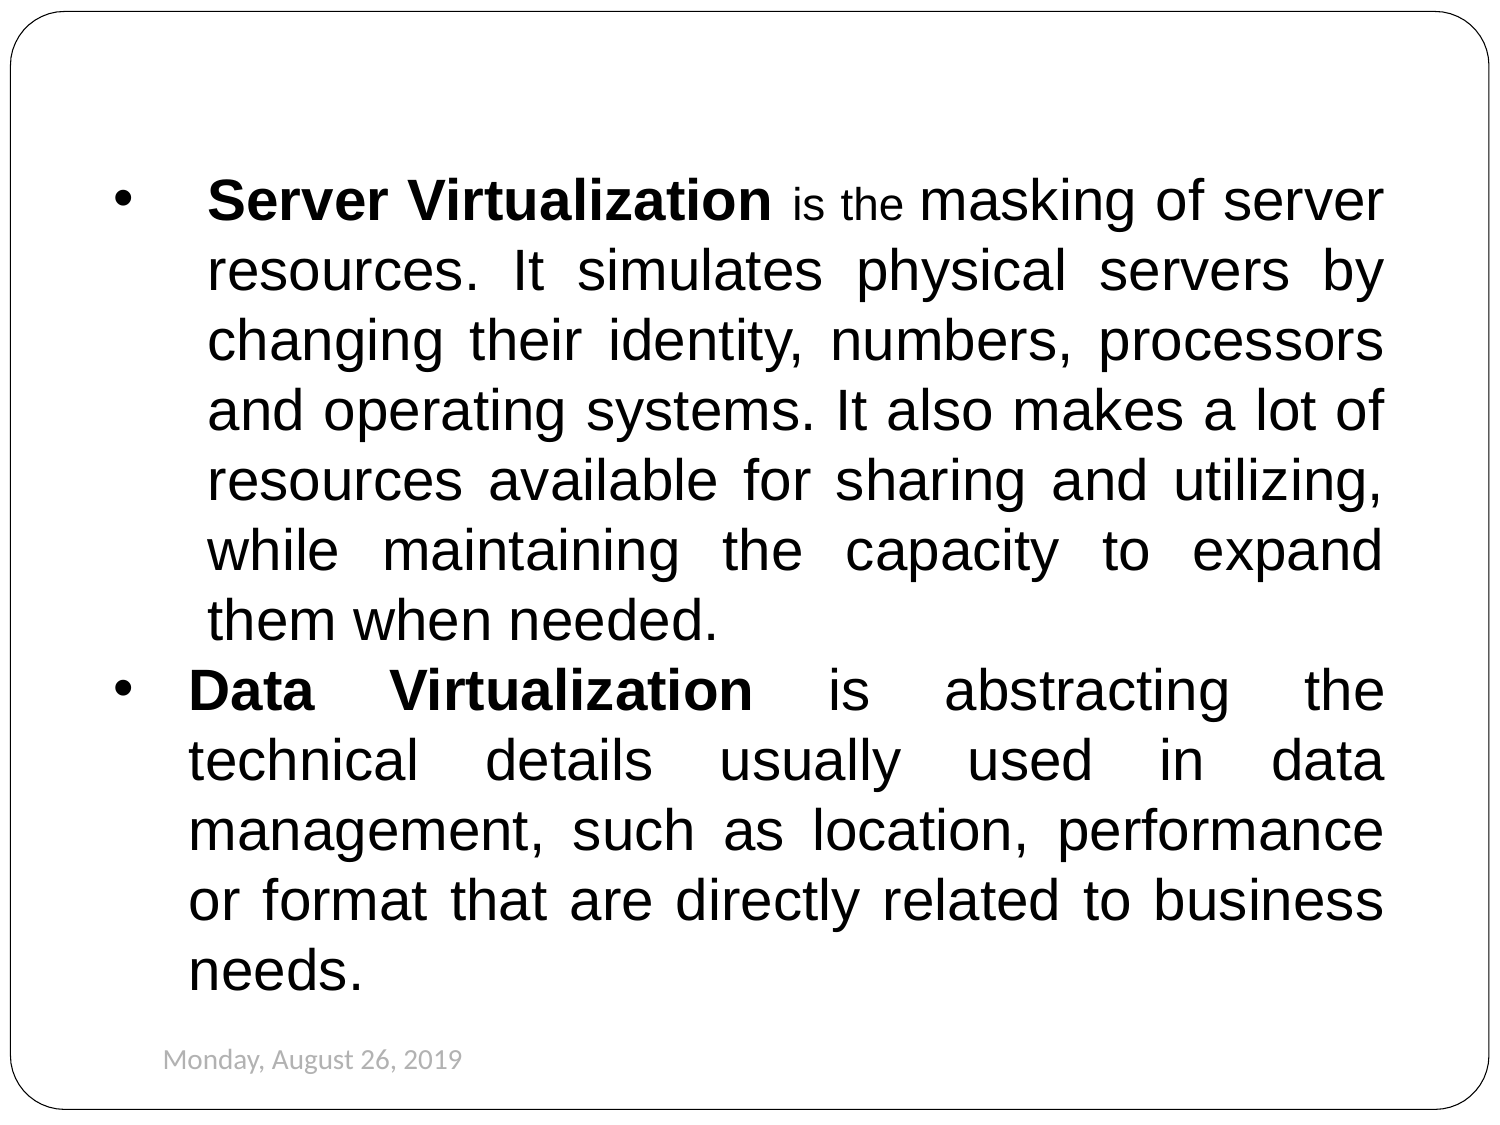

Server Virtualization is the masking of server resources. It simulates physical servers by changing their identity, numbers, processors and operating systems. It also makes a lot of resources available for sharing and utilizing, while maintaining the capacity to expand them when needed.
Data Virtualization is abstracting the technical details usually used in data management, such as location, performance or format that are directly related to business needs.
44
Monday, August 26, 2019